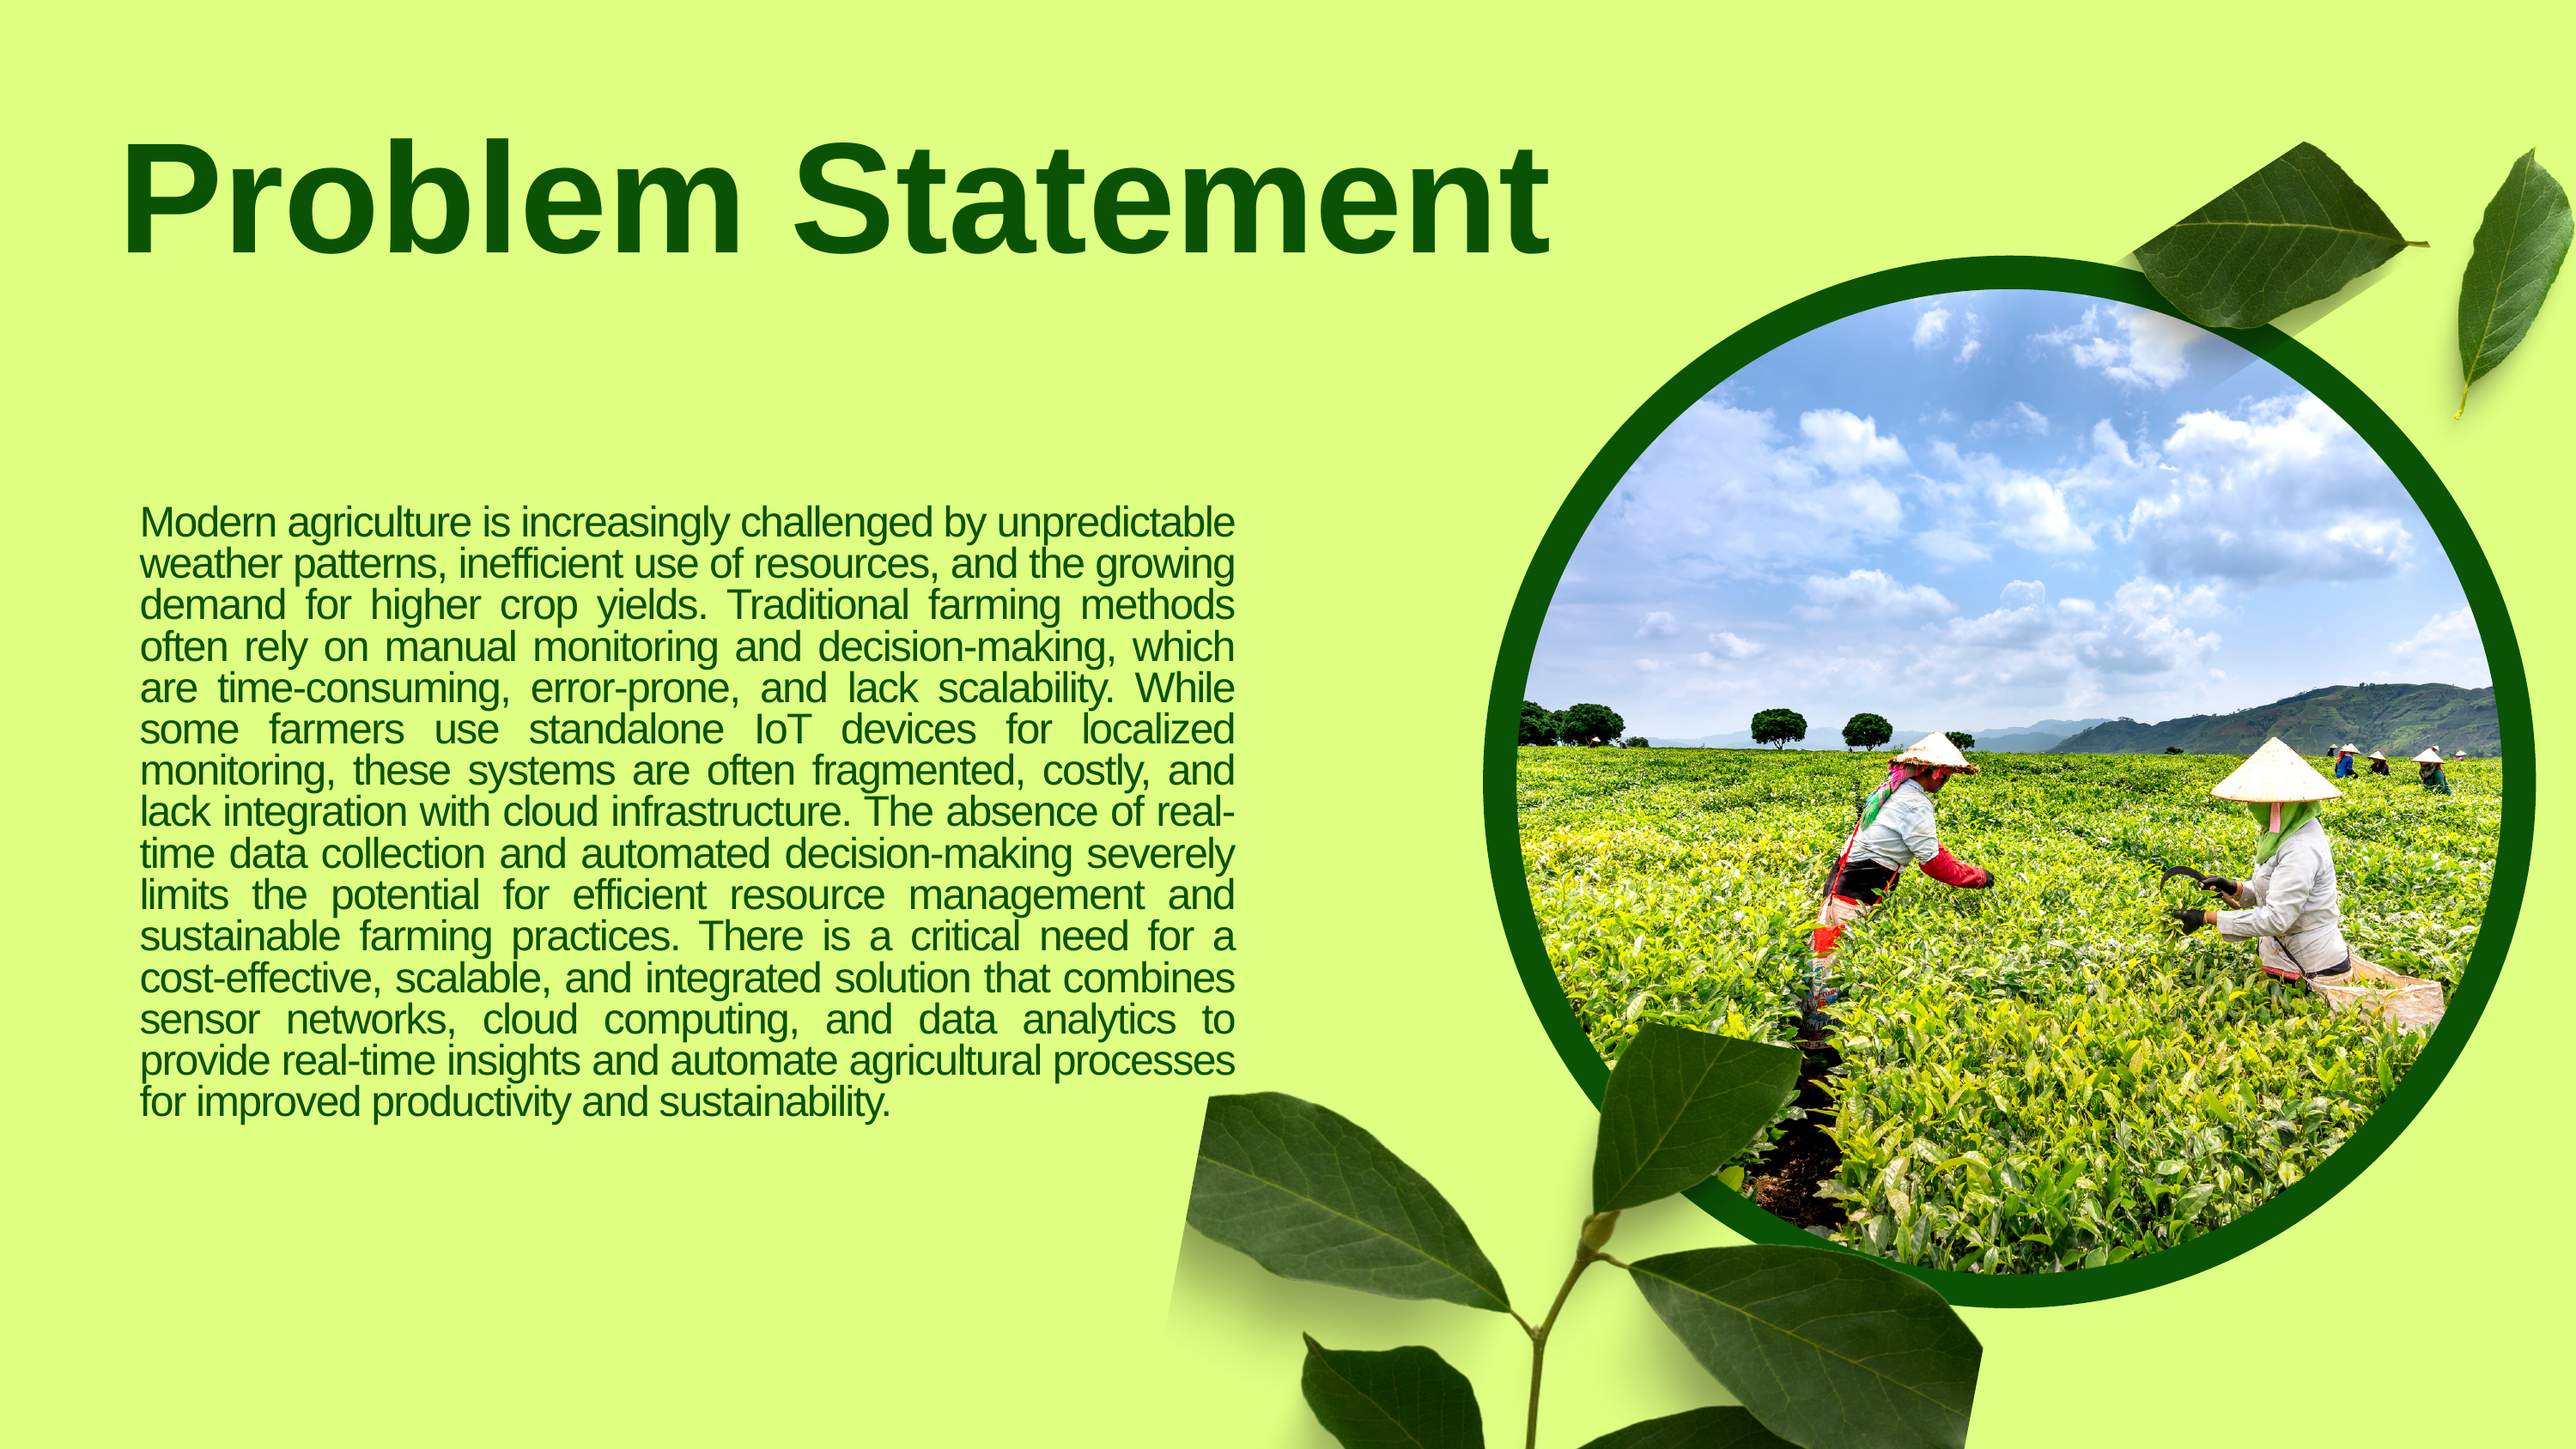

Problem Statement

Modern agriculture is increasingly challenged by unpredictable weather patterns, inefficient use of resources, and the growing demand for higher crop yields. Traditional farming methods often rely on manual monitoring and decision-making, which are time-consuming, error-prone, and lack scalability. While some farmers use standalone IoT devices for localized monitoring, these systems are often fragmented, costly, and lack integration with cloud infrastructure. The absence of real-time data collection and automated decision-making severely limits the potential for efficient resource management and sustainable farming practices. There is a critical need for a cost-effective, scalable, and integrated solution that combines sensor networks, cloud computing, and data analytics to provide real-time insights and automate agricultural processes for improved productivity and sustainability.